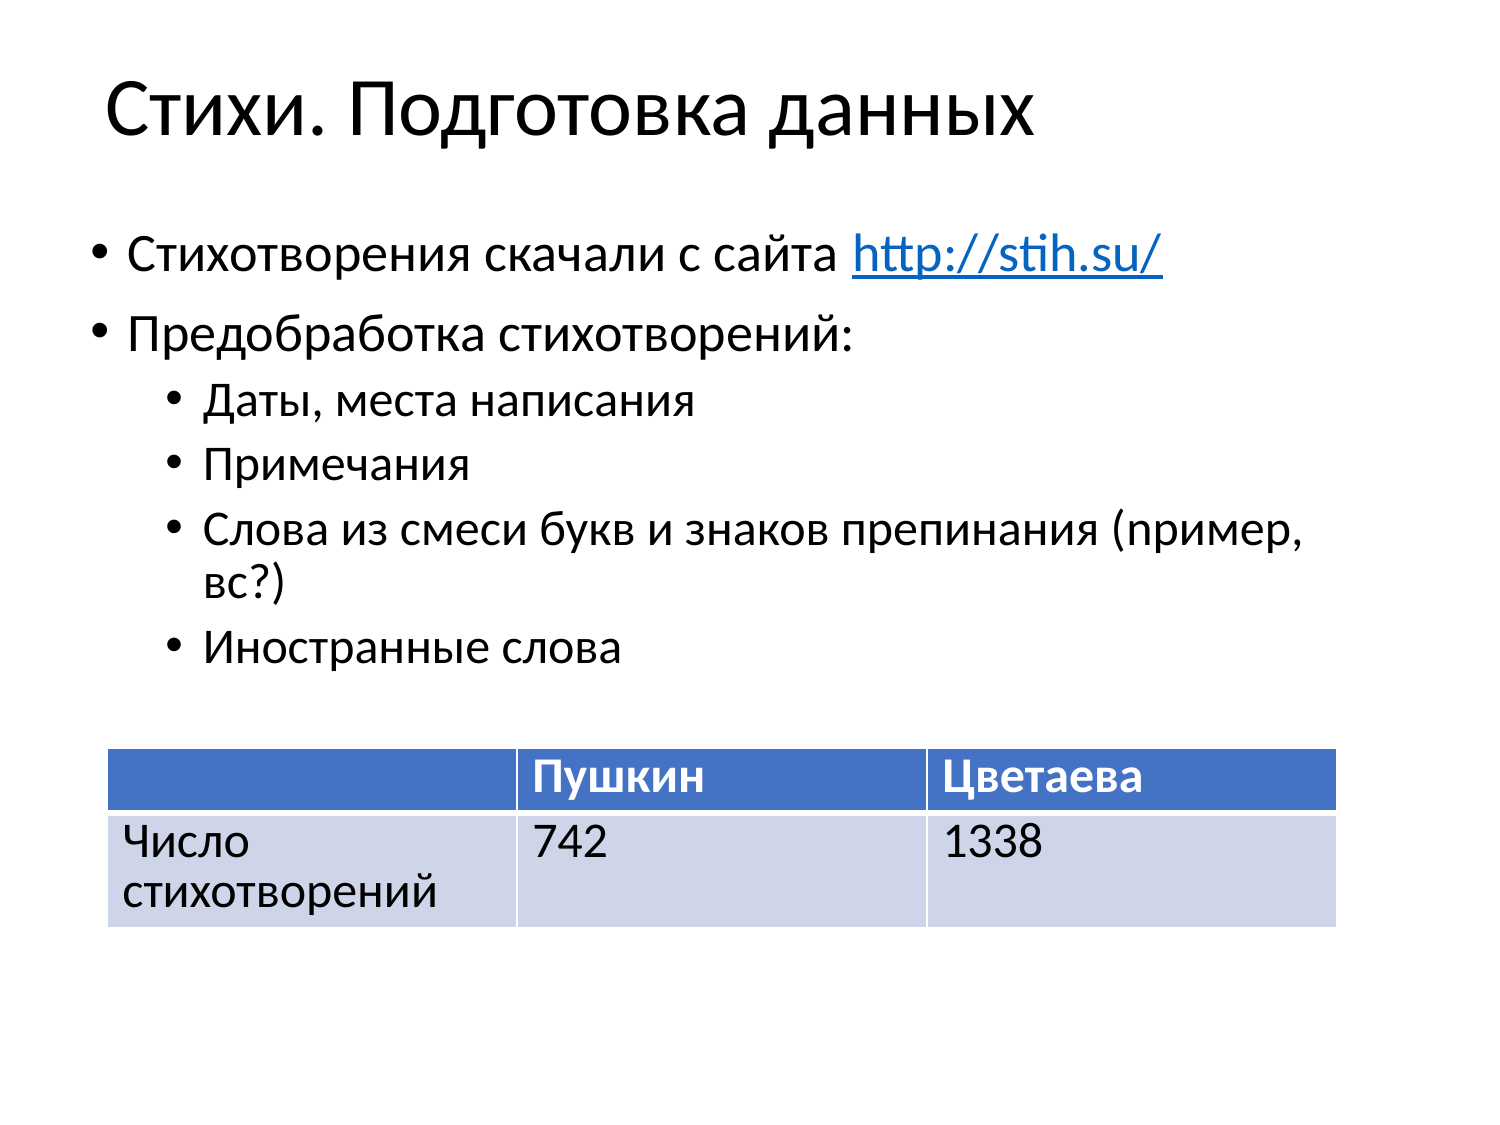

# Стихи. Подготовка данных
Стихотворения скачали с сайта http://stih.su/
Предобработка стихотворений:
Даты, места написания
Примечания
Слова из смеси букв и знаков препинания (nримеp, вс?)
Иностранные слова

|  | Пушкин | Цветаева |
| --- | --- | --- |
| Число стихотворений | 742 | 1338 |